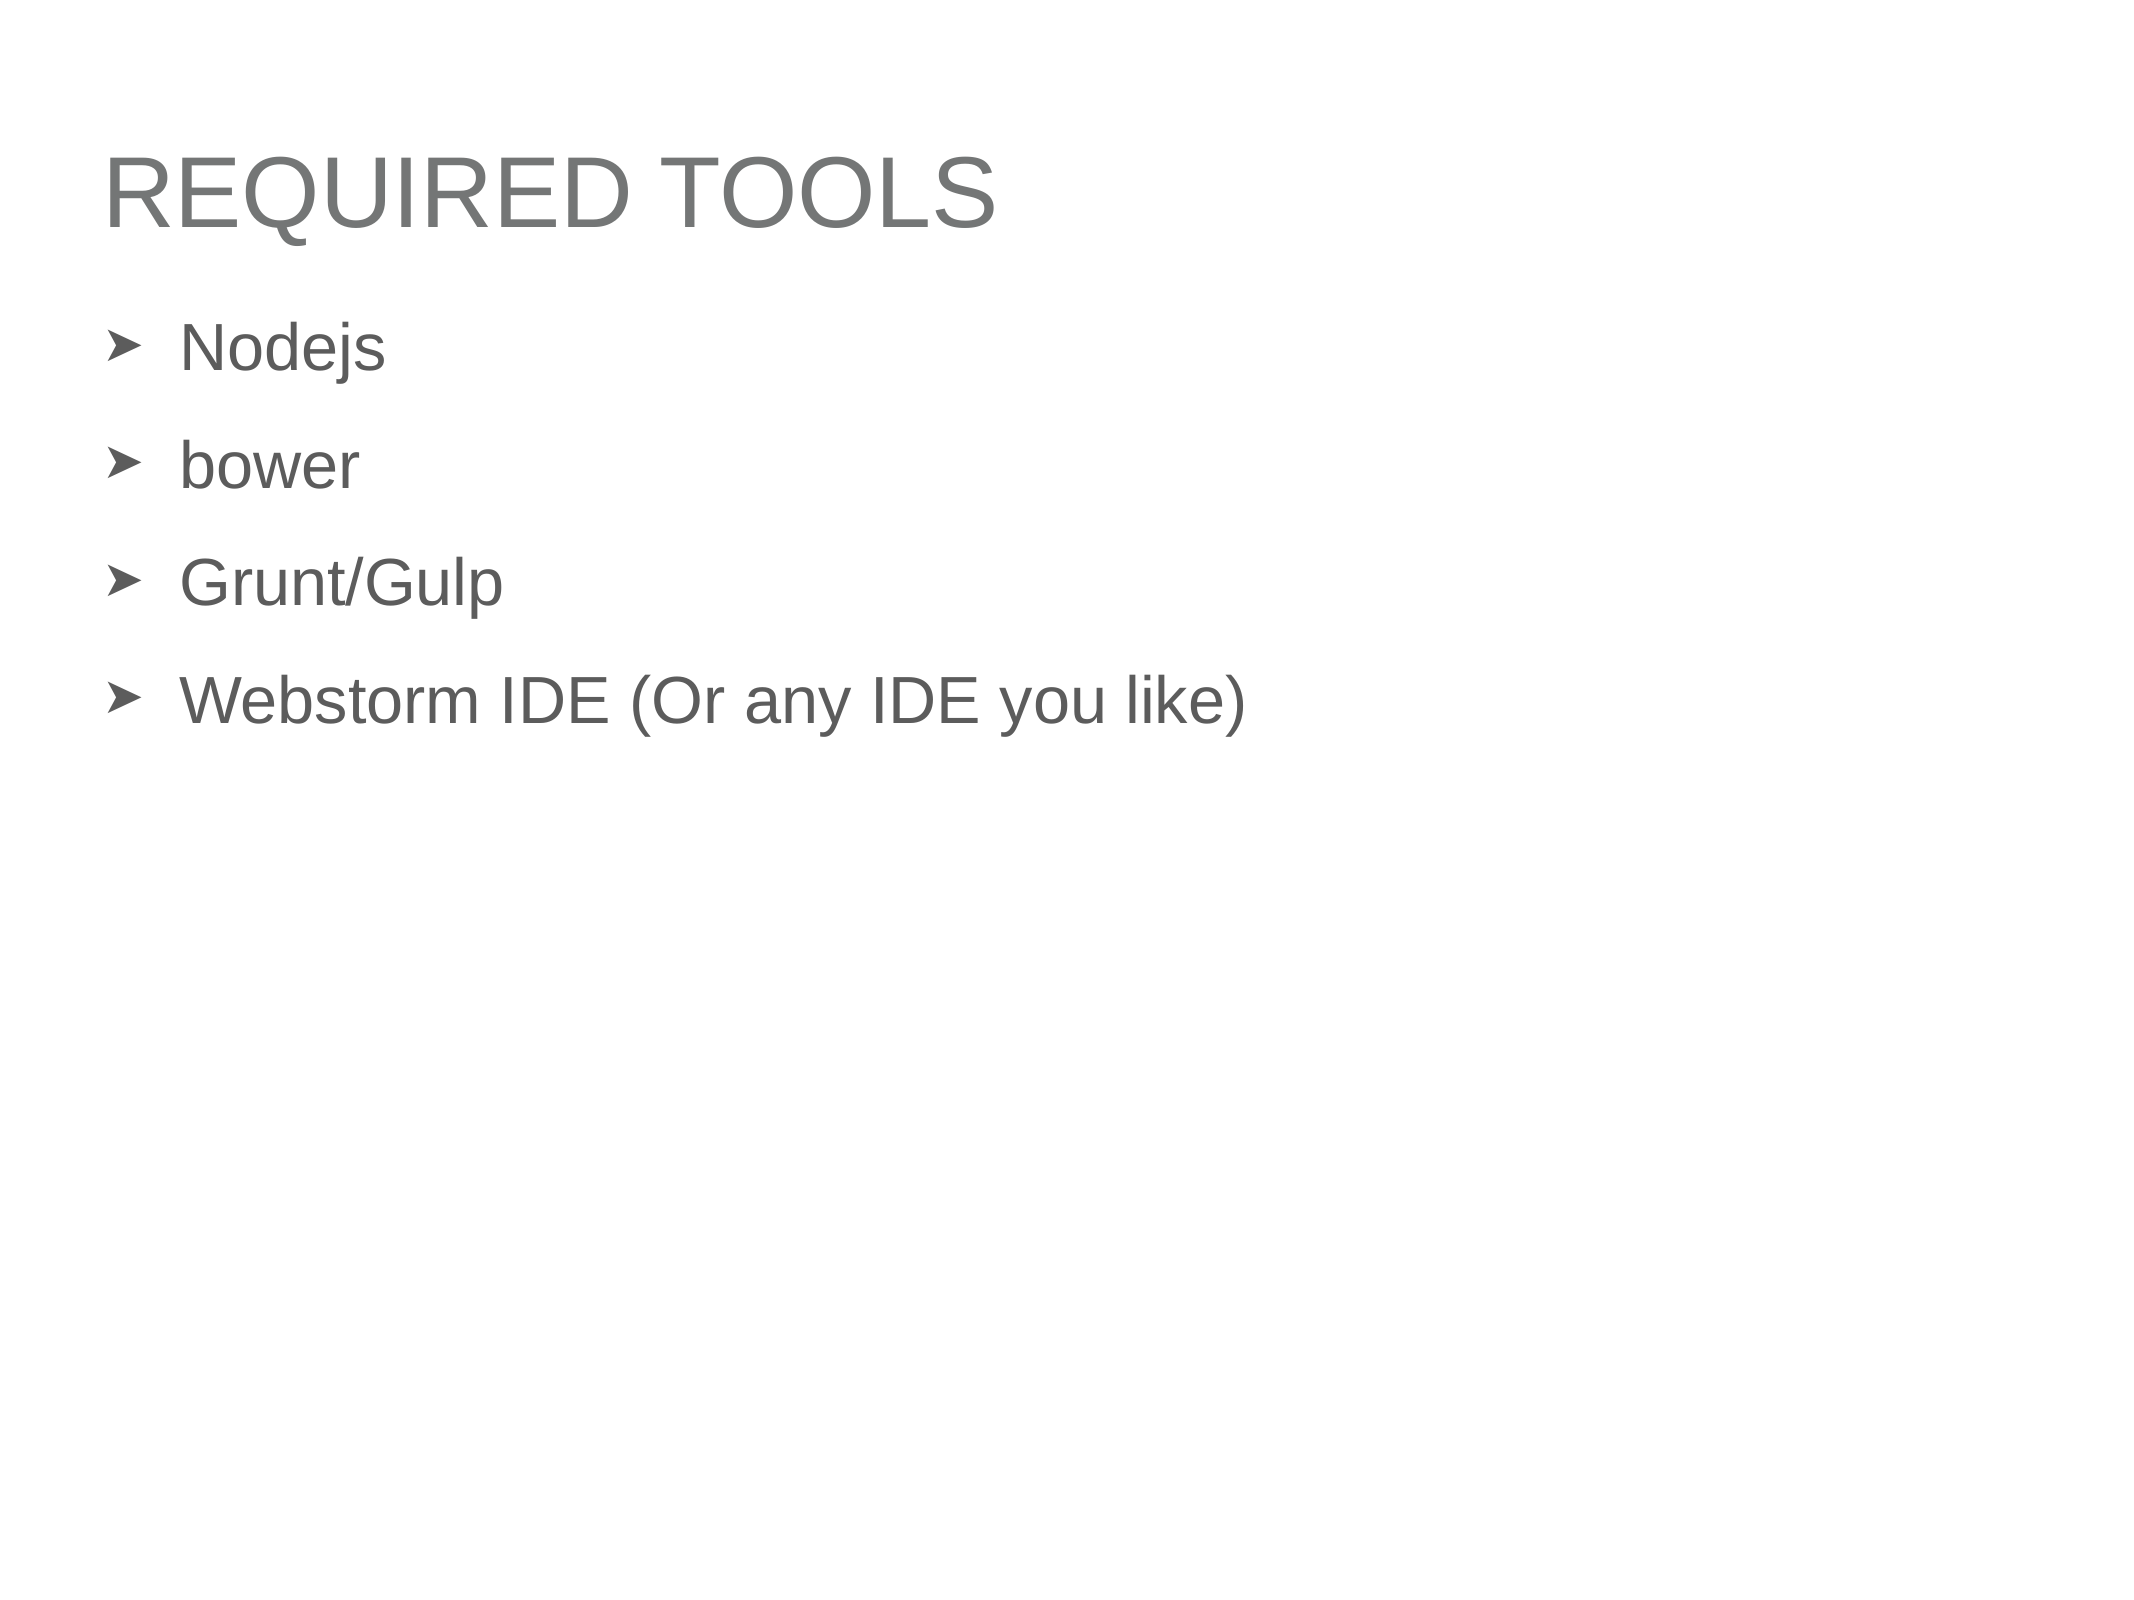

# Required tools

Nodejs
bower
Grunt/Gulp
Webstorm IDE (Or any IDE you like)